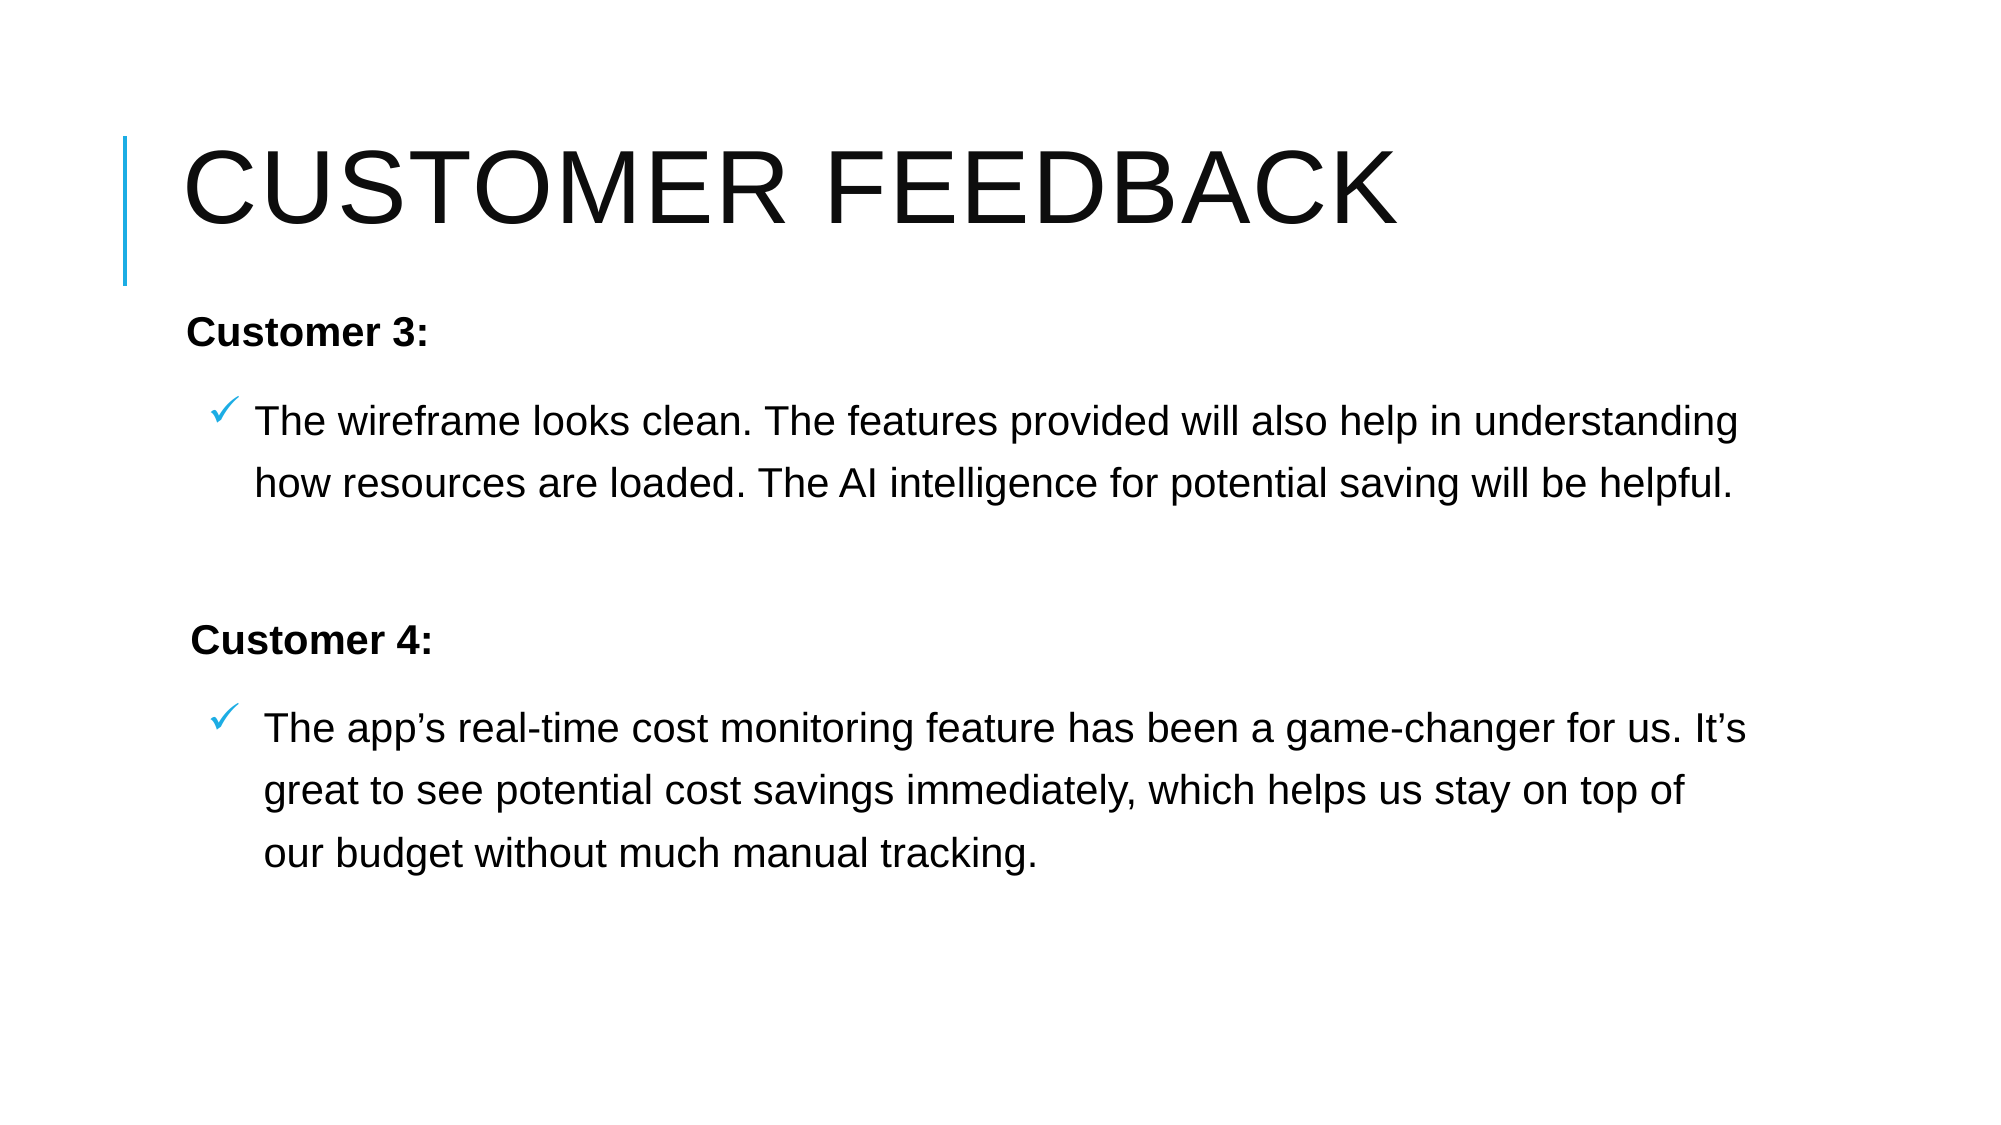

# Customer Feedback
 Customer 3:
The wireframe looks clean. The features provided will also help in understanding how resources are loaded. The AI intelligence for potential saving will be helpful.

Customer 4:
The app’s real-time cost monitoring feature has been a game-changer for us. It’s great to see potential cost savings immediately, which helps us stay on top of our budget without much manual tracking.